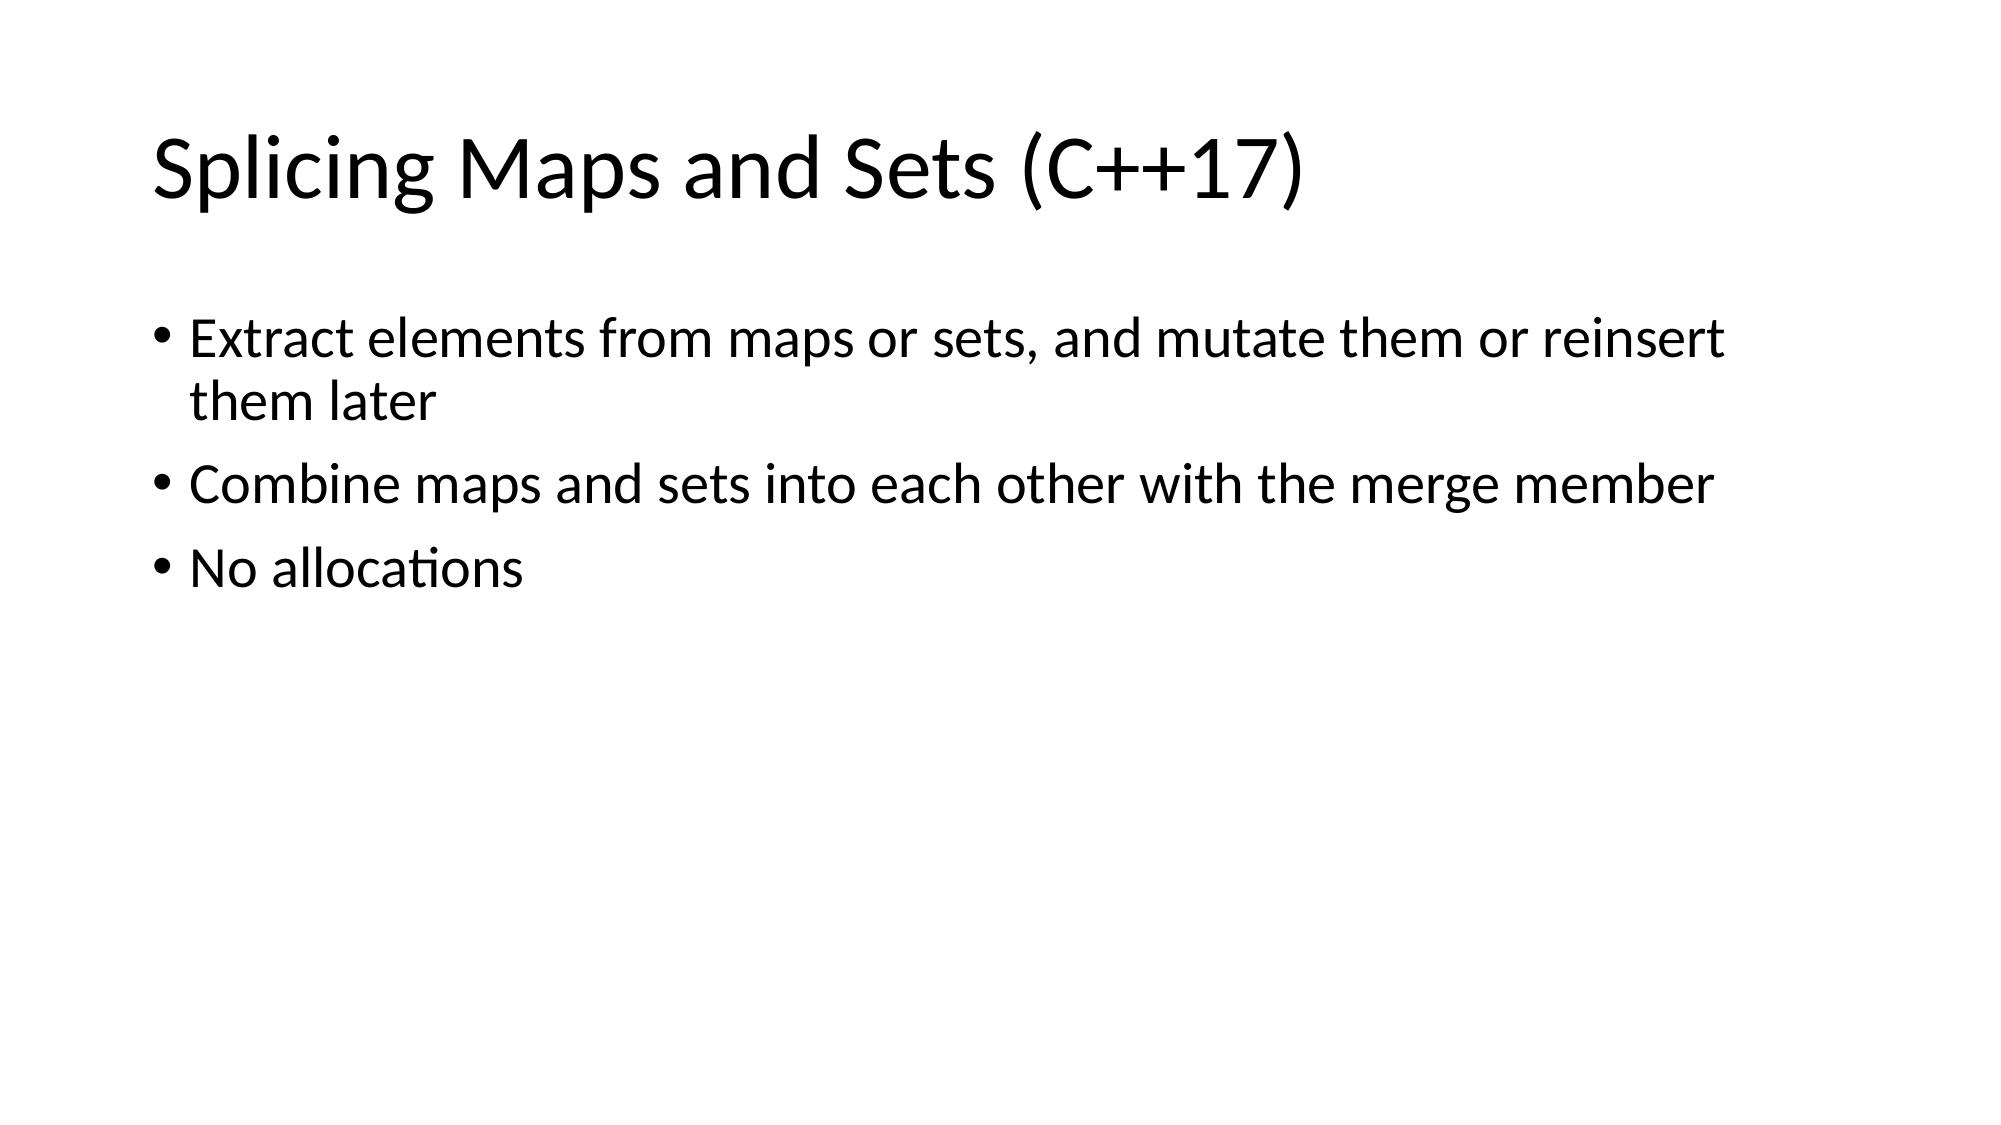

# Splicing Maps and Sets (C++17)
Extract elements from maps or sets, and mutate them or reinsert them later
Combine maps and sets into each other with the merge member
No allocations